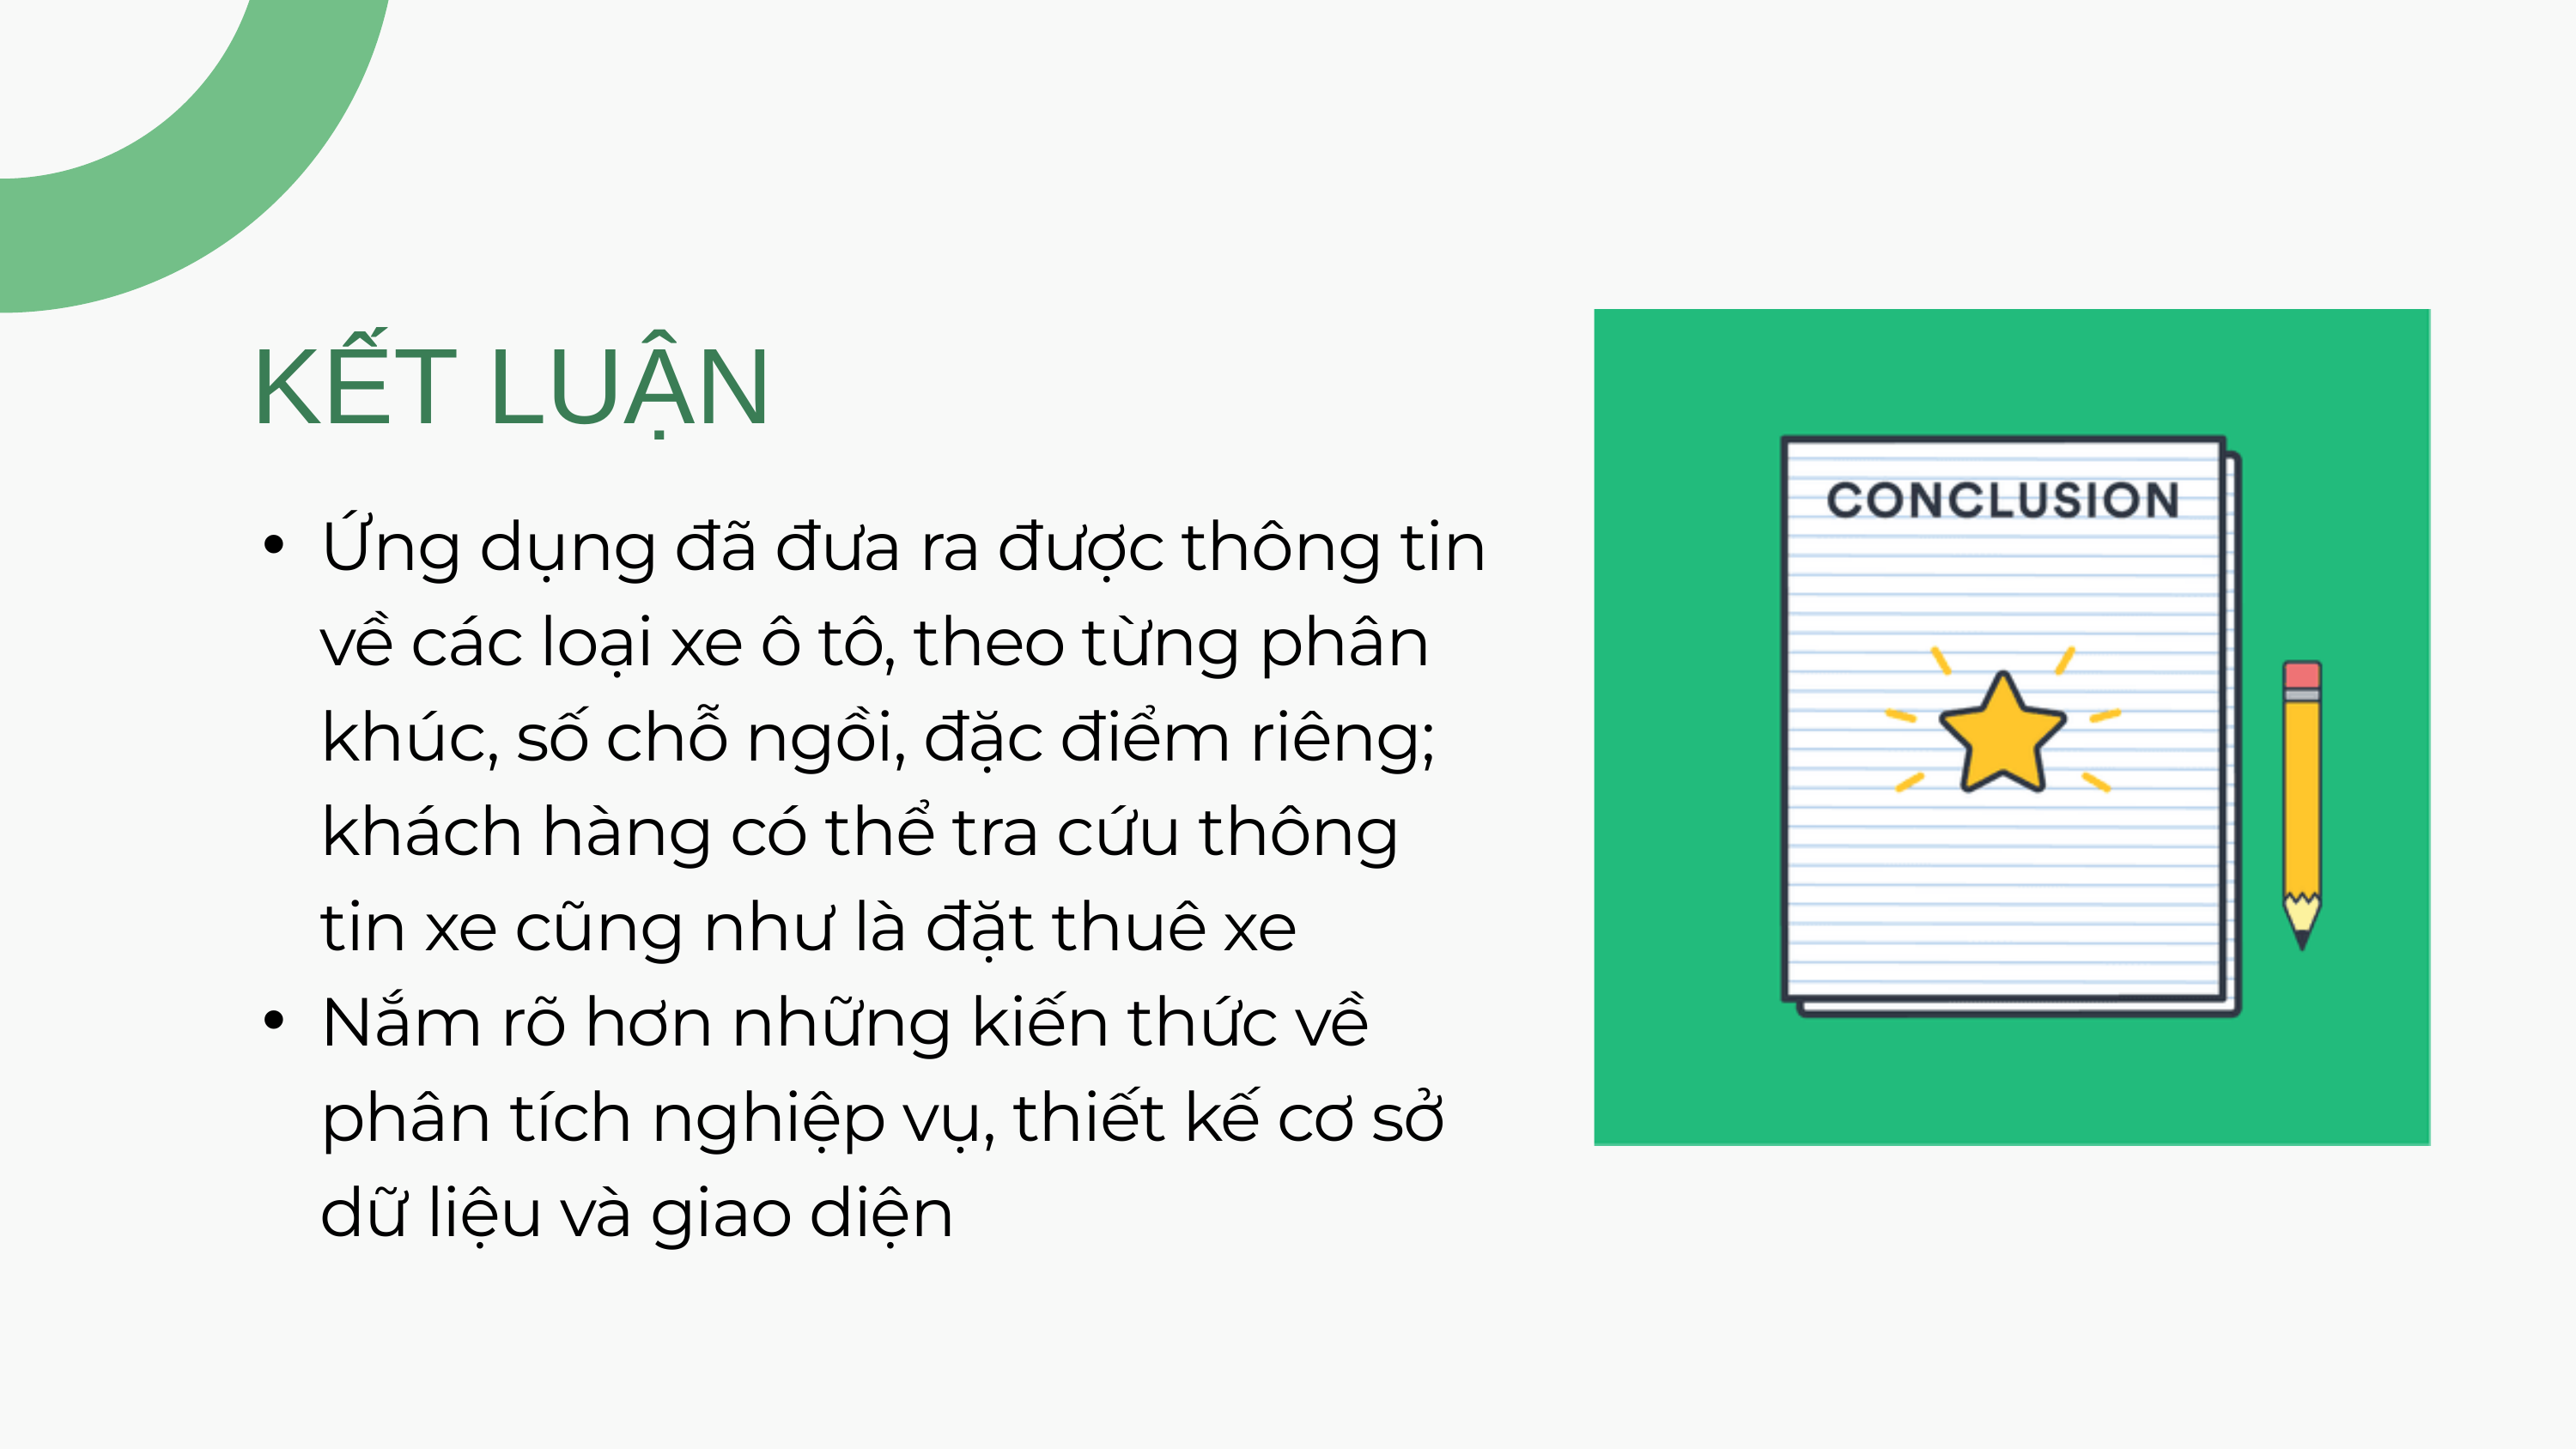

KẾT LUẬN

Ứng dụng đã đưa ra được thông tin về các loại xe ô tô, theo từng phân khúc, số chỗ ngồi, đặc điểm riêng; khách hàng có thể tra cứu thông tin xe cũng như là đặt thuê xe
Nắm rõ hơn những kiến thức về phân tích nghiệp vụ, thiết kế cơ sở dữ liệu và giao diện